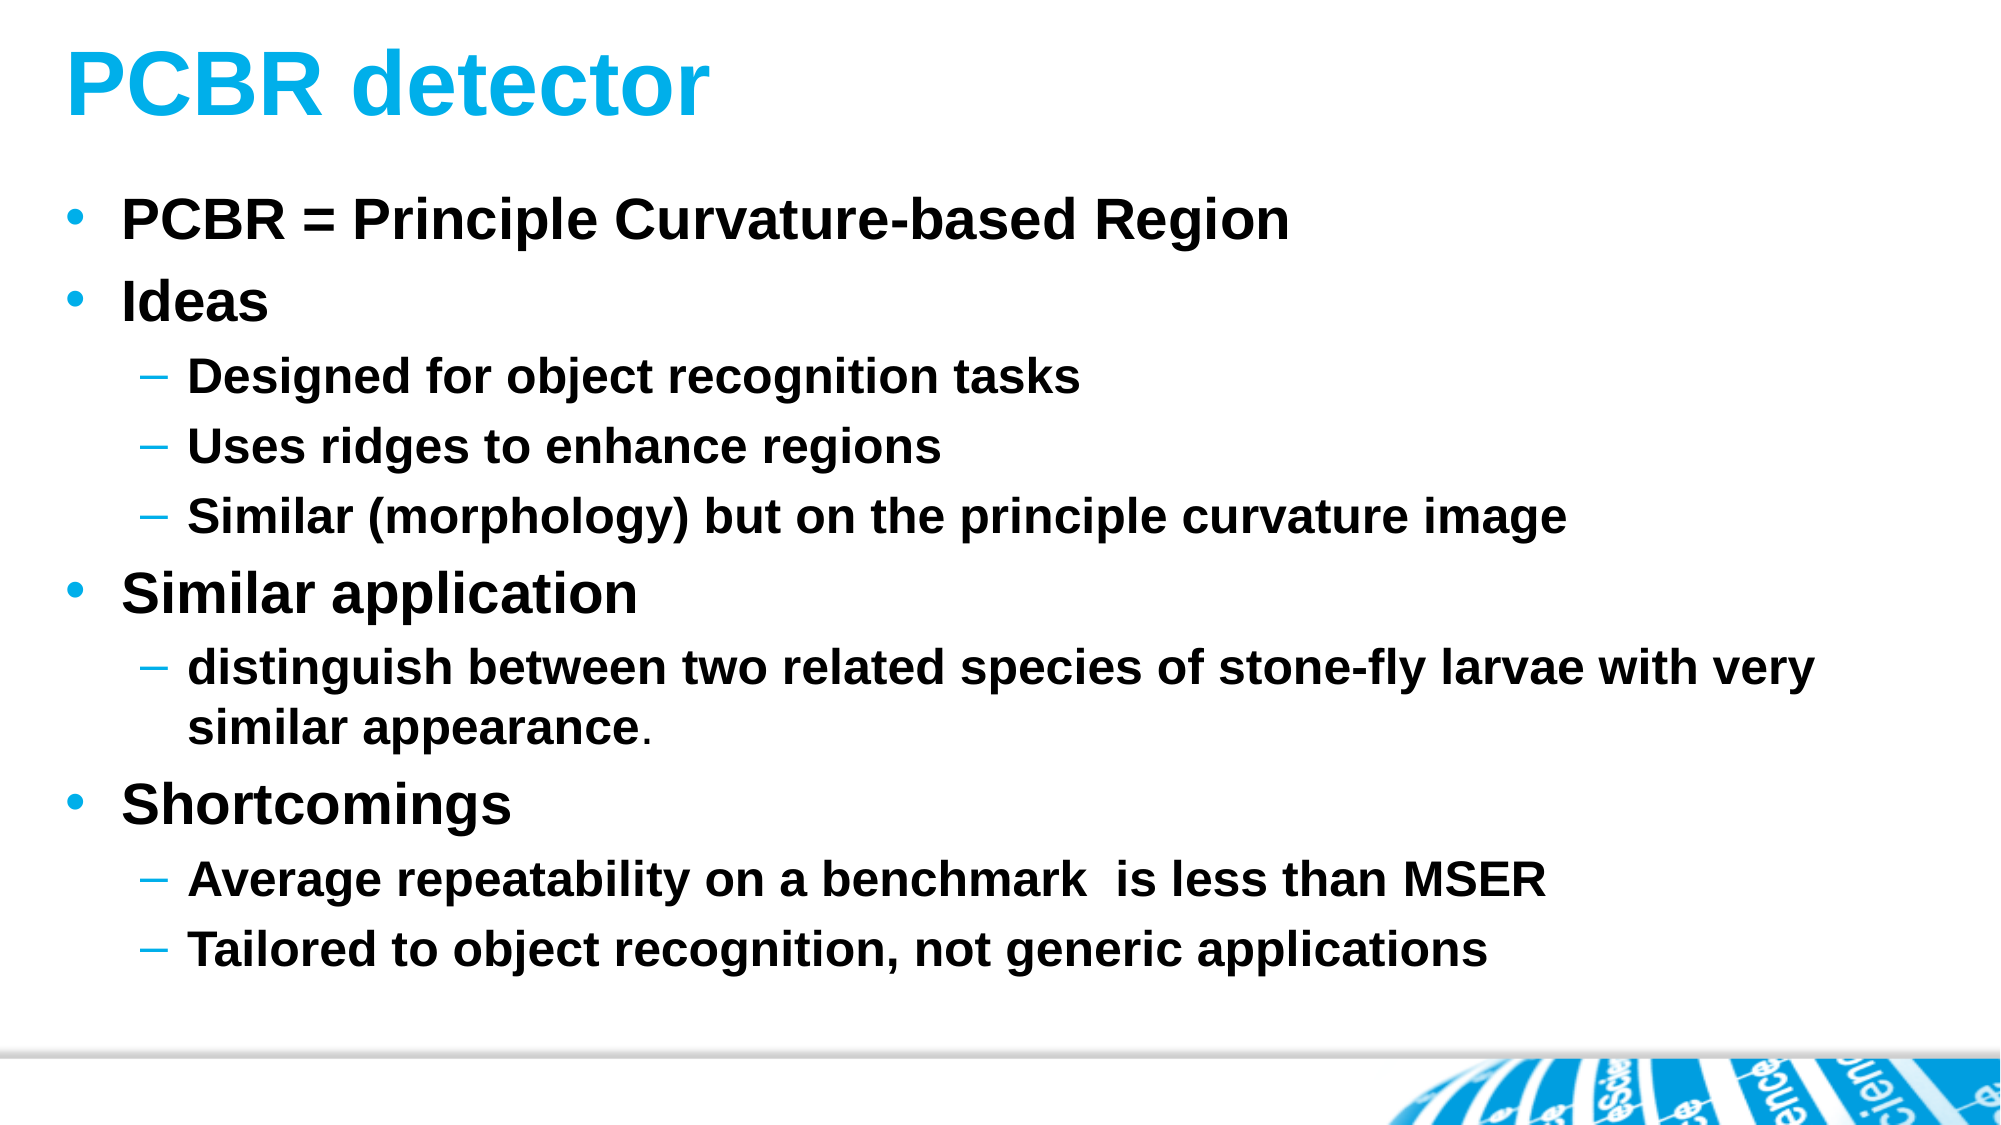

# PCBR detector
PCBR = Principle Curvature-based Region
Ideas
Designed for object recognition tasks
Uses ridges to enhance regions
Similar (morphology) but on the principle curvature image
Similar application
distinguish between two related species of stone-fly larvae with very similar appearance.
Shortcomings
Average repeatability on a benchmark  is less than MSER
Tailored to object recognition, not generic applications